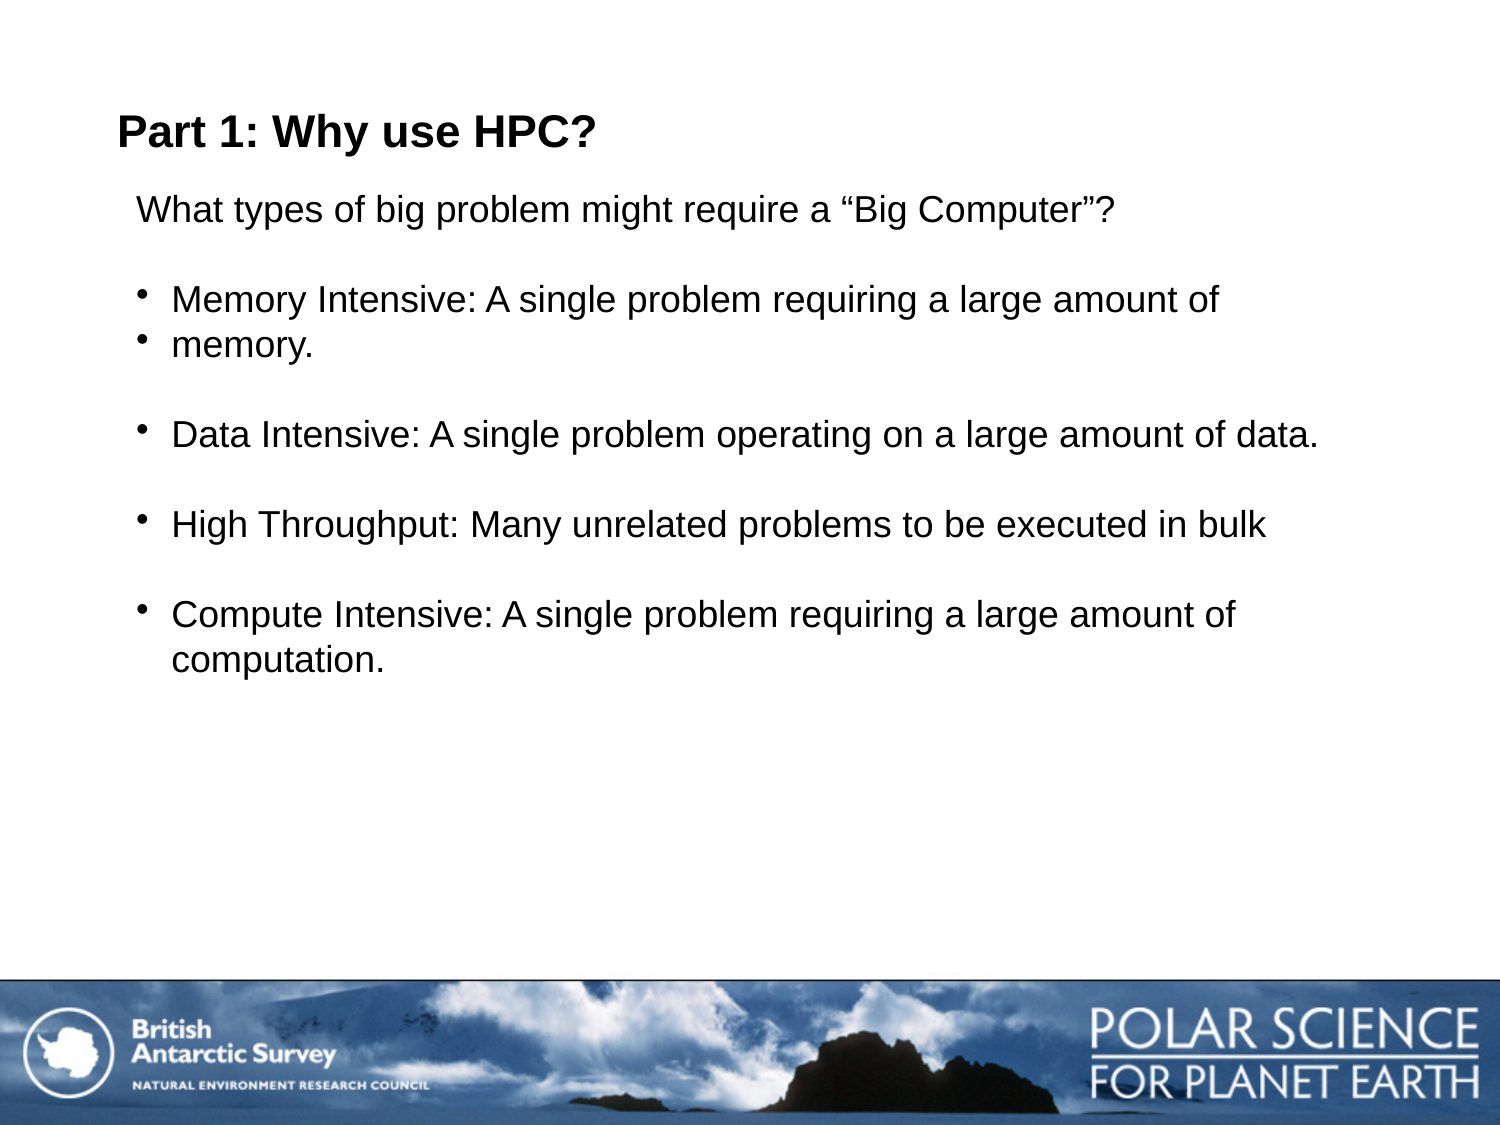

# Part 1: Why use HPC?
What types of big problem might require a “Big Computer”?

Memory Intensive: A single problem requiring a large amount of
memory.

Data Intensive: A single problem operating on a large amount of data.

High Throughput: Many unrelated problems to be executed in bulk
Compute Intensive: A single problem requiring a large amount of computation.